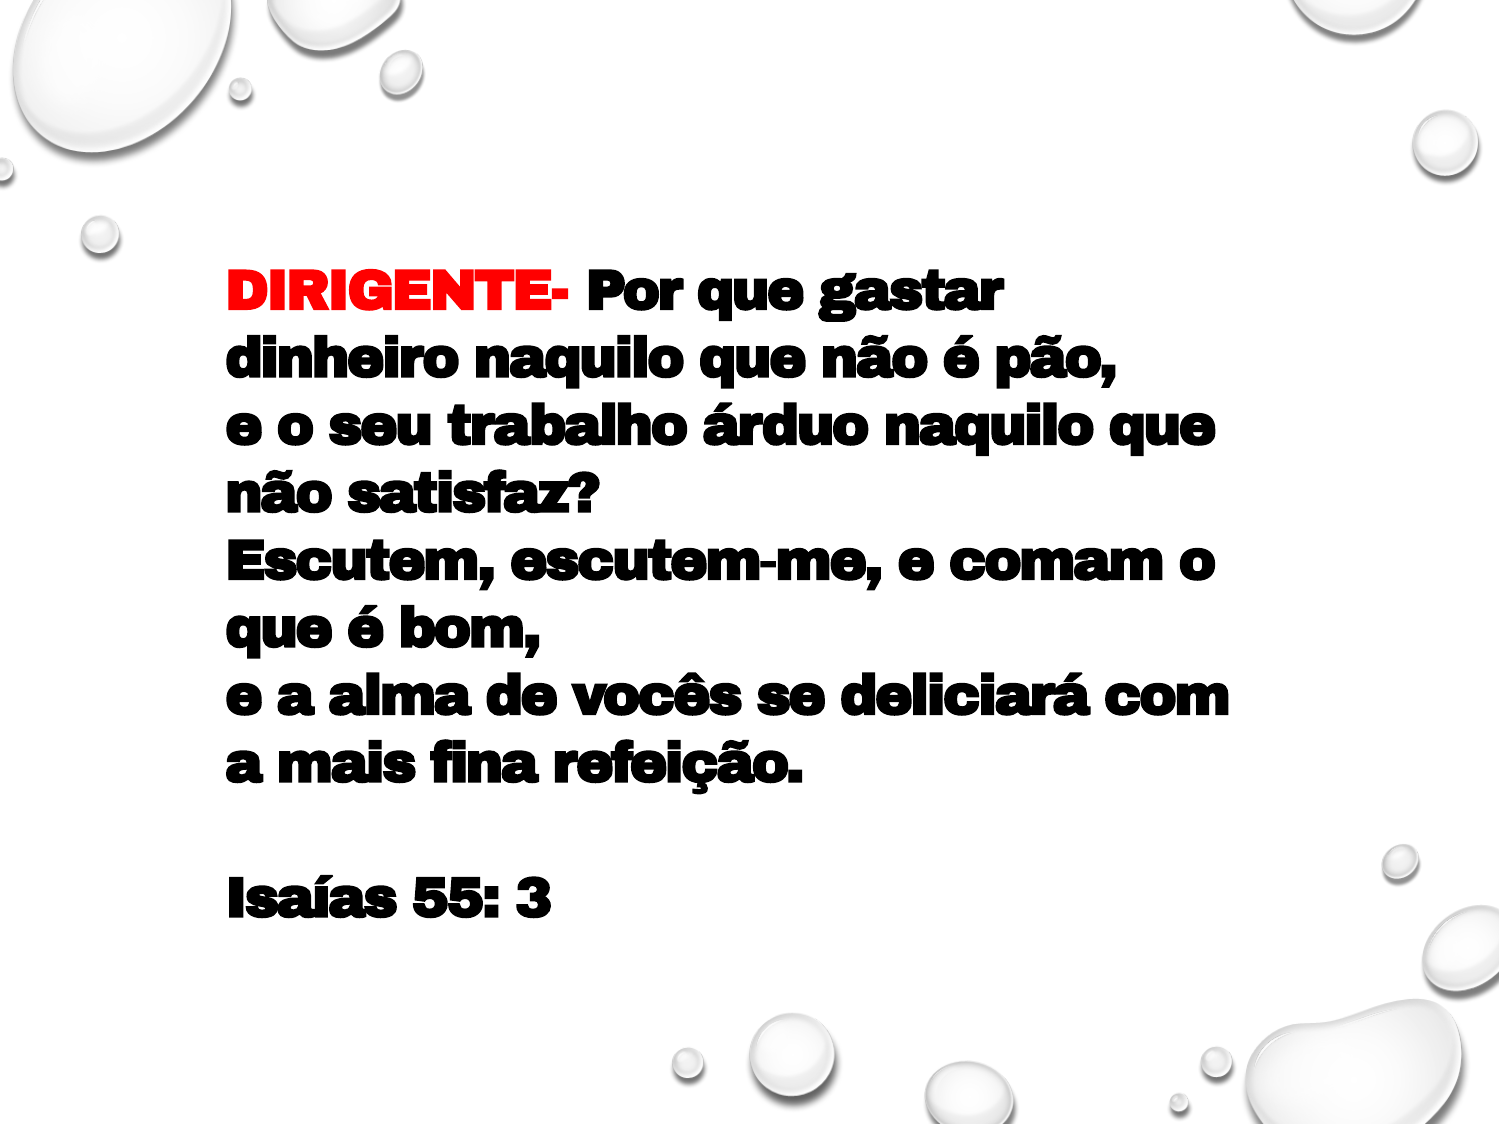

DIRIGENTE- Por que gastar dinheiro naquilo que não é pão,
e o seu trabalho árduo naquilo que não satisfaz?
Escutem, escutem‑me, e comam o que é bom,
e a alma de vocês se deliciará com a mais fina refeição.

Isaías 55: 3